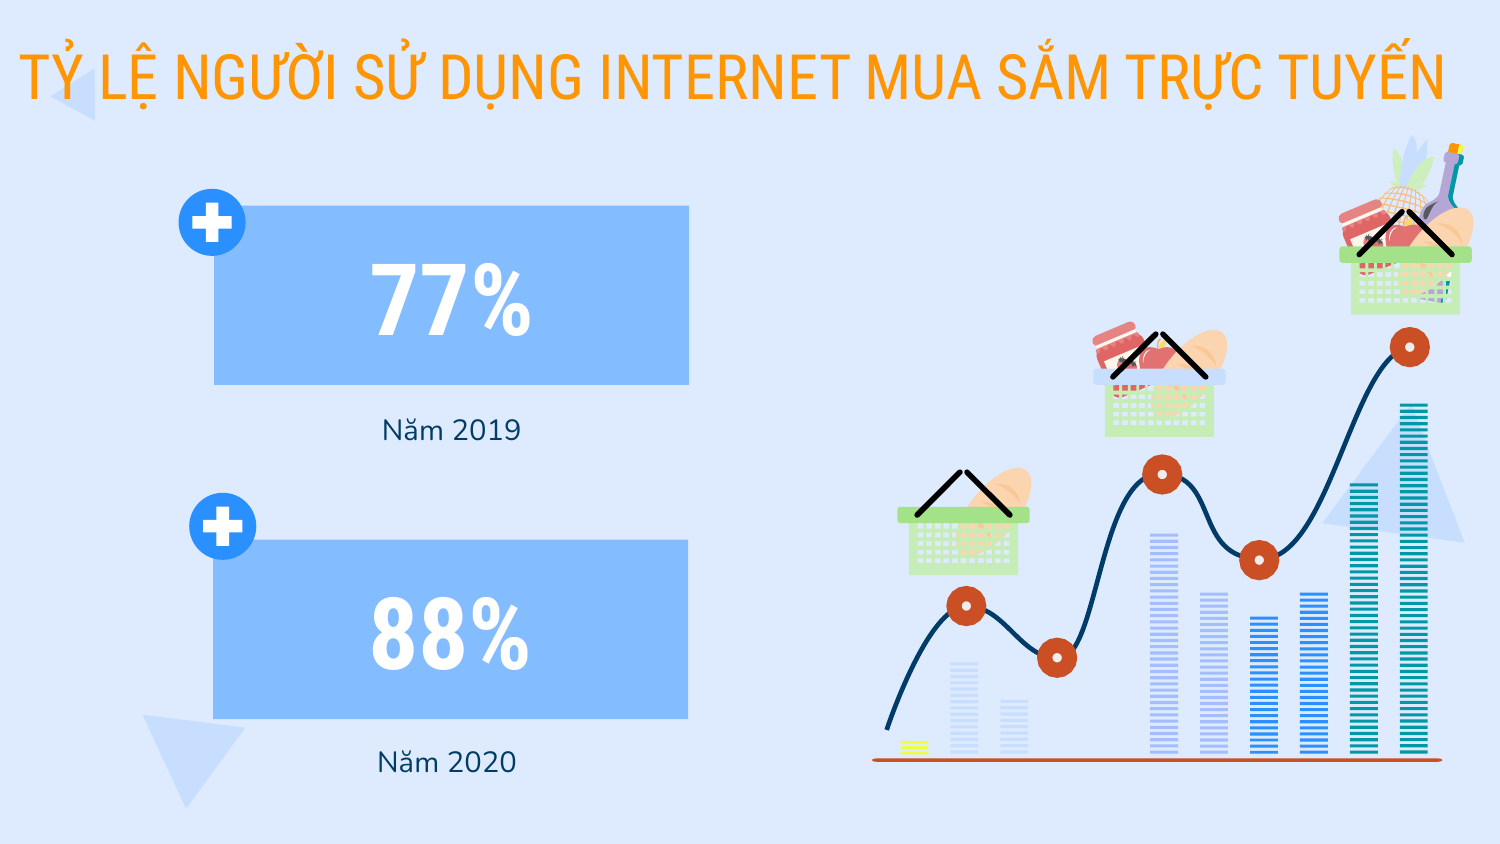

TỶ LỆ NGƯỜI SỬ DỤNG INTERNET MUA SẮM TRỰC TUYẾN

77%

# Năm 2019

88%

Năm 2020